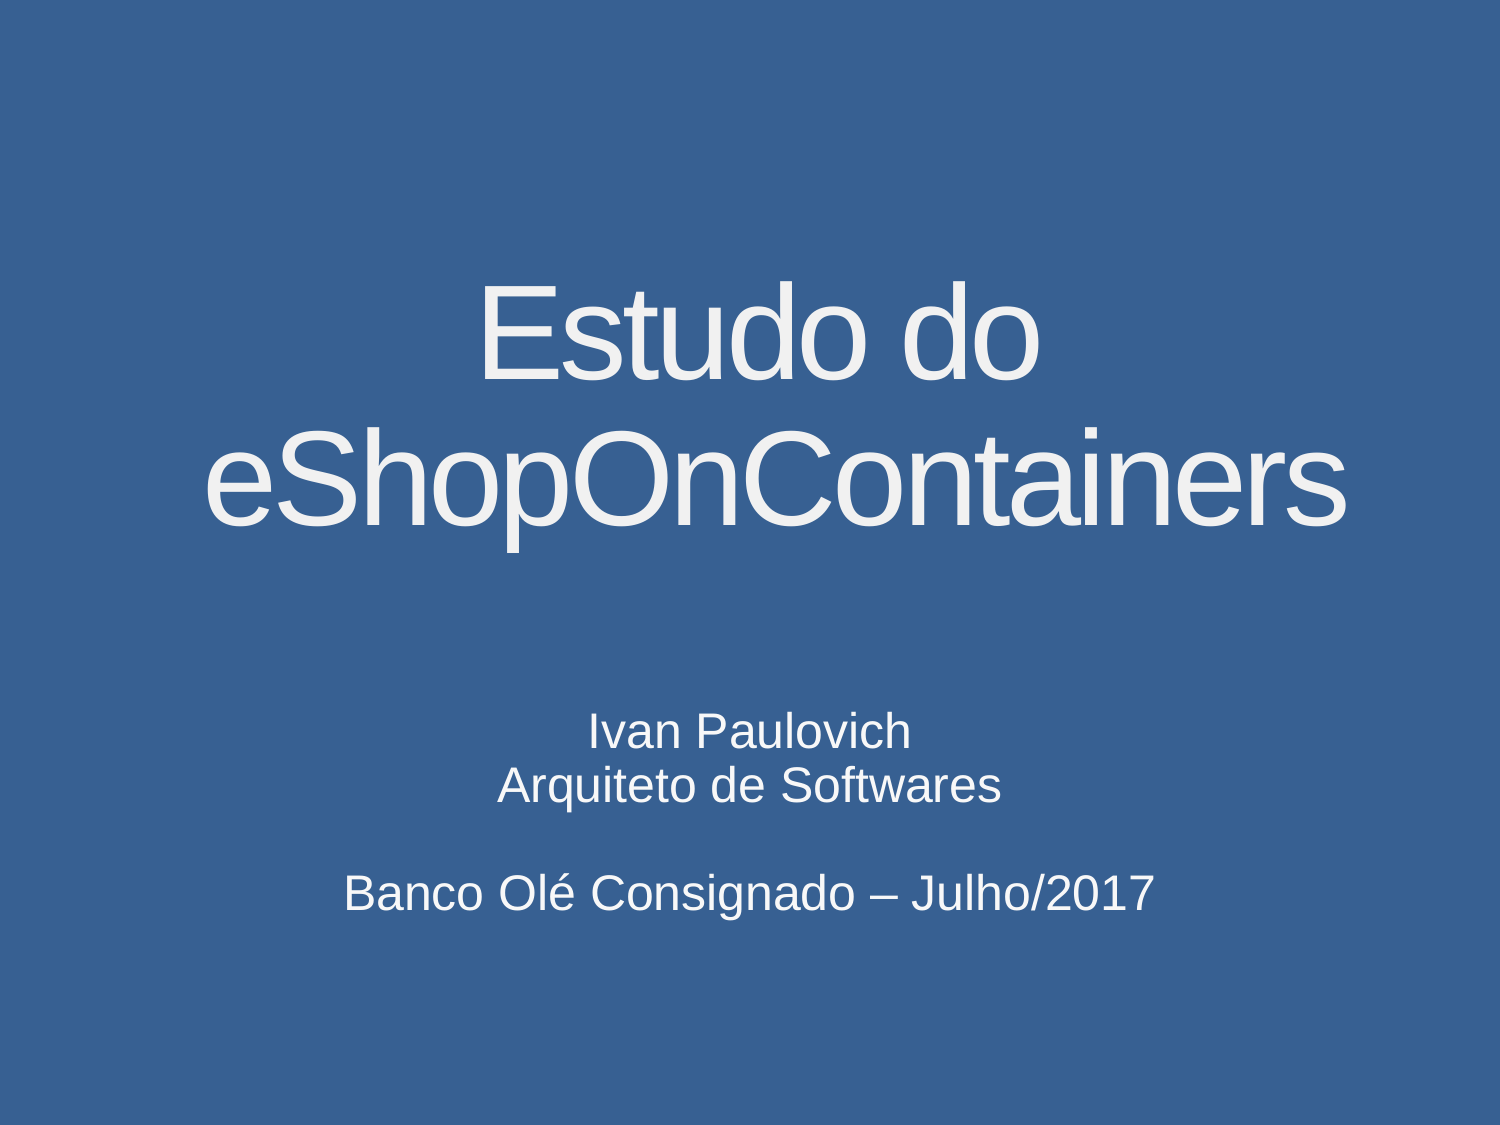

Estudo do
eShopOnContainers

Ivan Paulovich
Arquiteto de Softwares
Banco Olé Consignado – Julho/2017